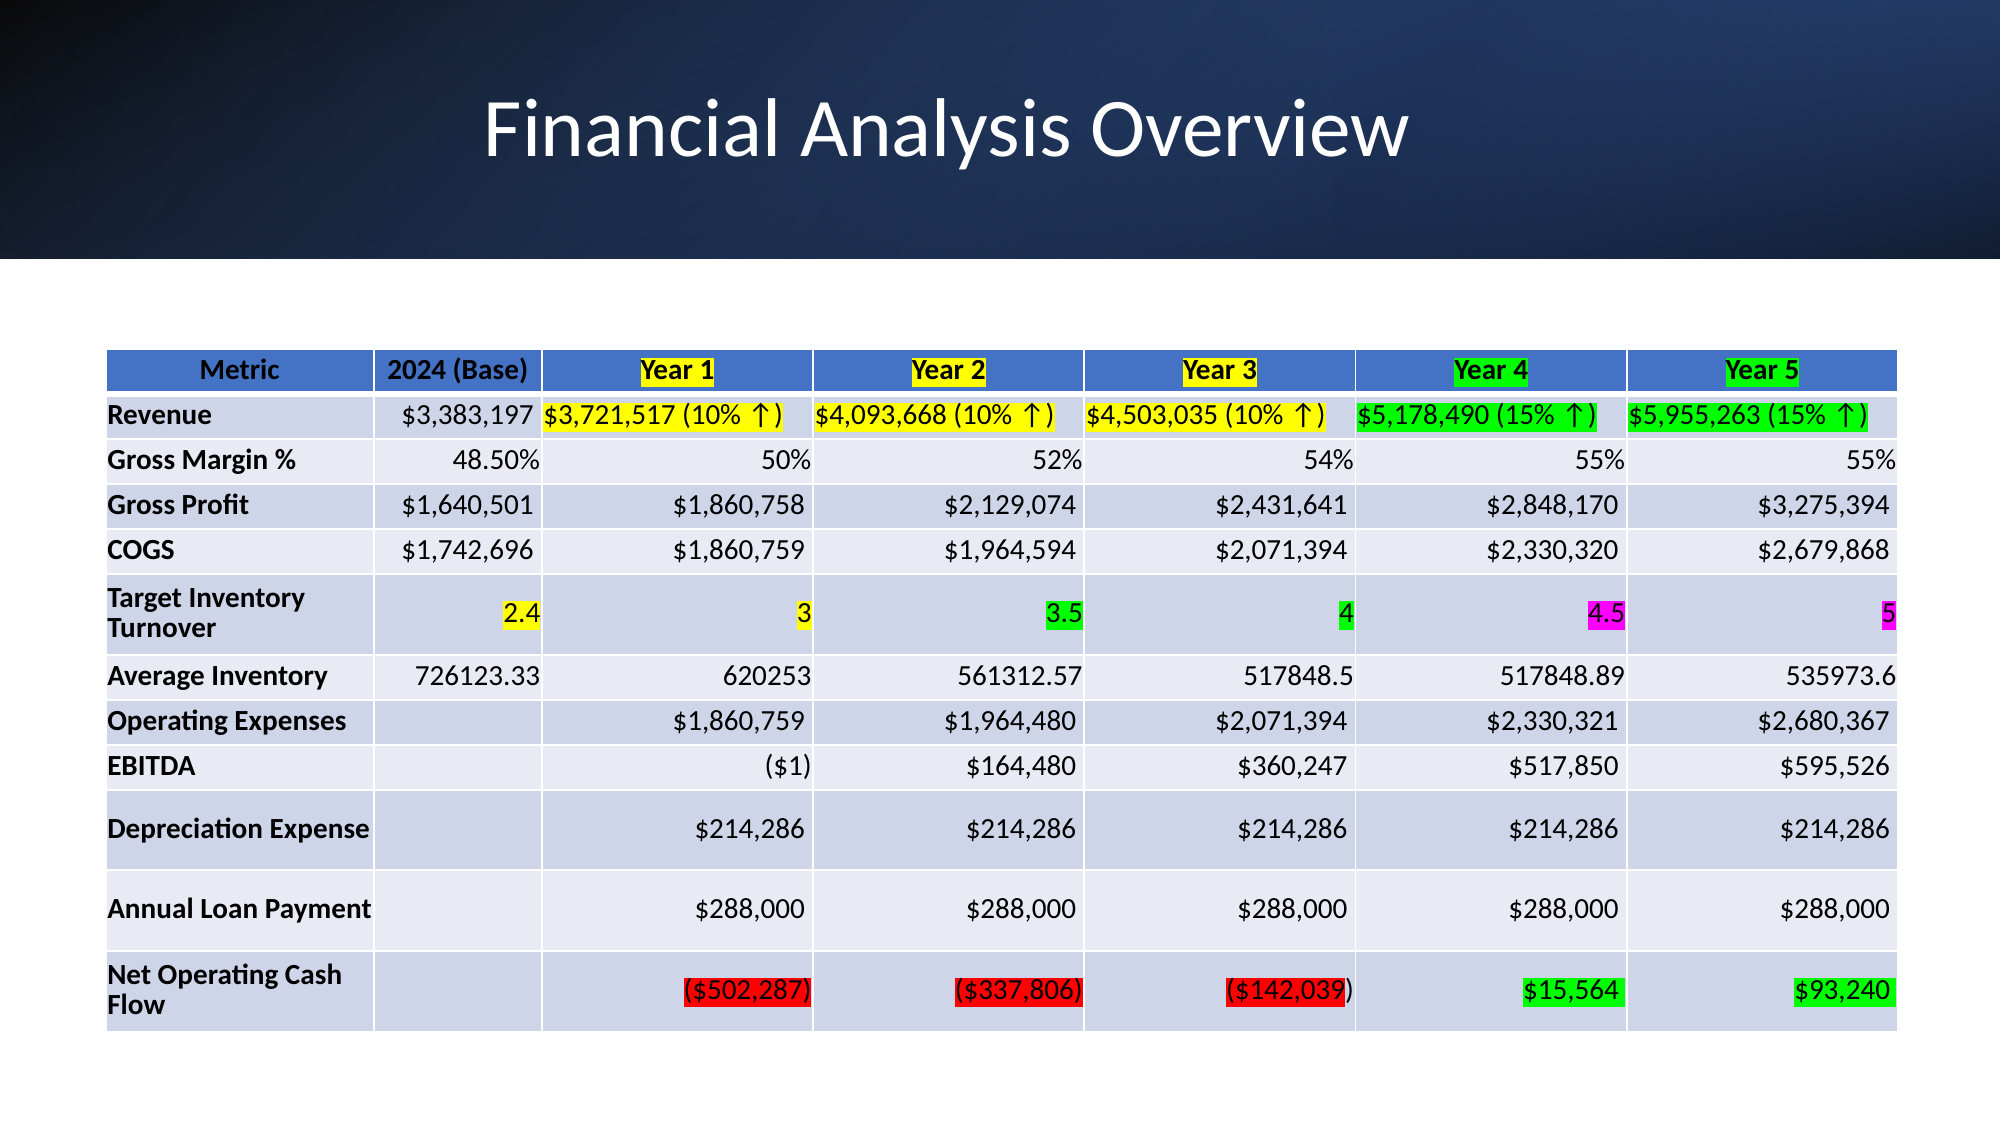

# Financial Analysis Overview
| Metric | 2024 (Base) | Year 1 | Year 2 | Year 3 | Year 4 | Year 5 |
| --- | --- | --- | --- | --- | --- | --- |
| Revenue | $3,383,197 | $3,721,517 (10% ↑) | $4,093,668 (10% ↑) | $4,503,035 (10% ↑) | $5,178,490 (15% ↑) | $5,955,263 (15% ↑) |
| Gross Margin % | 48.50% | 50% | 52% | 54% | 55% | 55% |
| Gross Profit | $1,640,501 | $1,860,758 | $2,129,074 | $2,431,641 | $2,848,170 | $3,275,394 |
| COGS | $1,742,696 | $1,860,759 | $1,964,594 | $2,071,394 | $2,330,320 | $2,679,868 |
| Target Inventory Turnover | 2.4 | 3 | 3.5 | 4 | 4.5 | 5 |
| Average Inventory | 726123.33 | 620253 | 561312.57 | 517848.5 | 517848.89 | 535973.6 |
| Operating Expenses |  | $1,860,759 | $1,964,480 | $2,071,394 | $2,330,321 | $2,680,367 |
| EBITDA |  | ($1) | $164,480 | $360,247 | $517,850 | $595,526 |
| Depreciation Expense |  | $214,286 | $214,286 | $214,286 | $214,286 | $214,286 |
| Annual Loan Payment |  | $288,000 | $288,000 | $288,000 | $288,000 | $288,000 |
| Net Operating Cash Flow |  | ($502,287) | ($337,806) | ($142,039) | $15,564 | $93,240 |